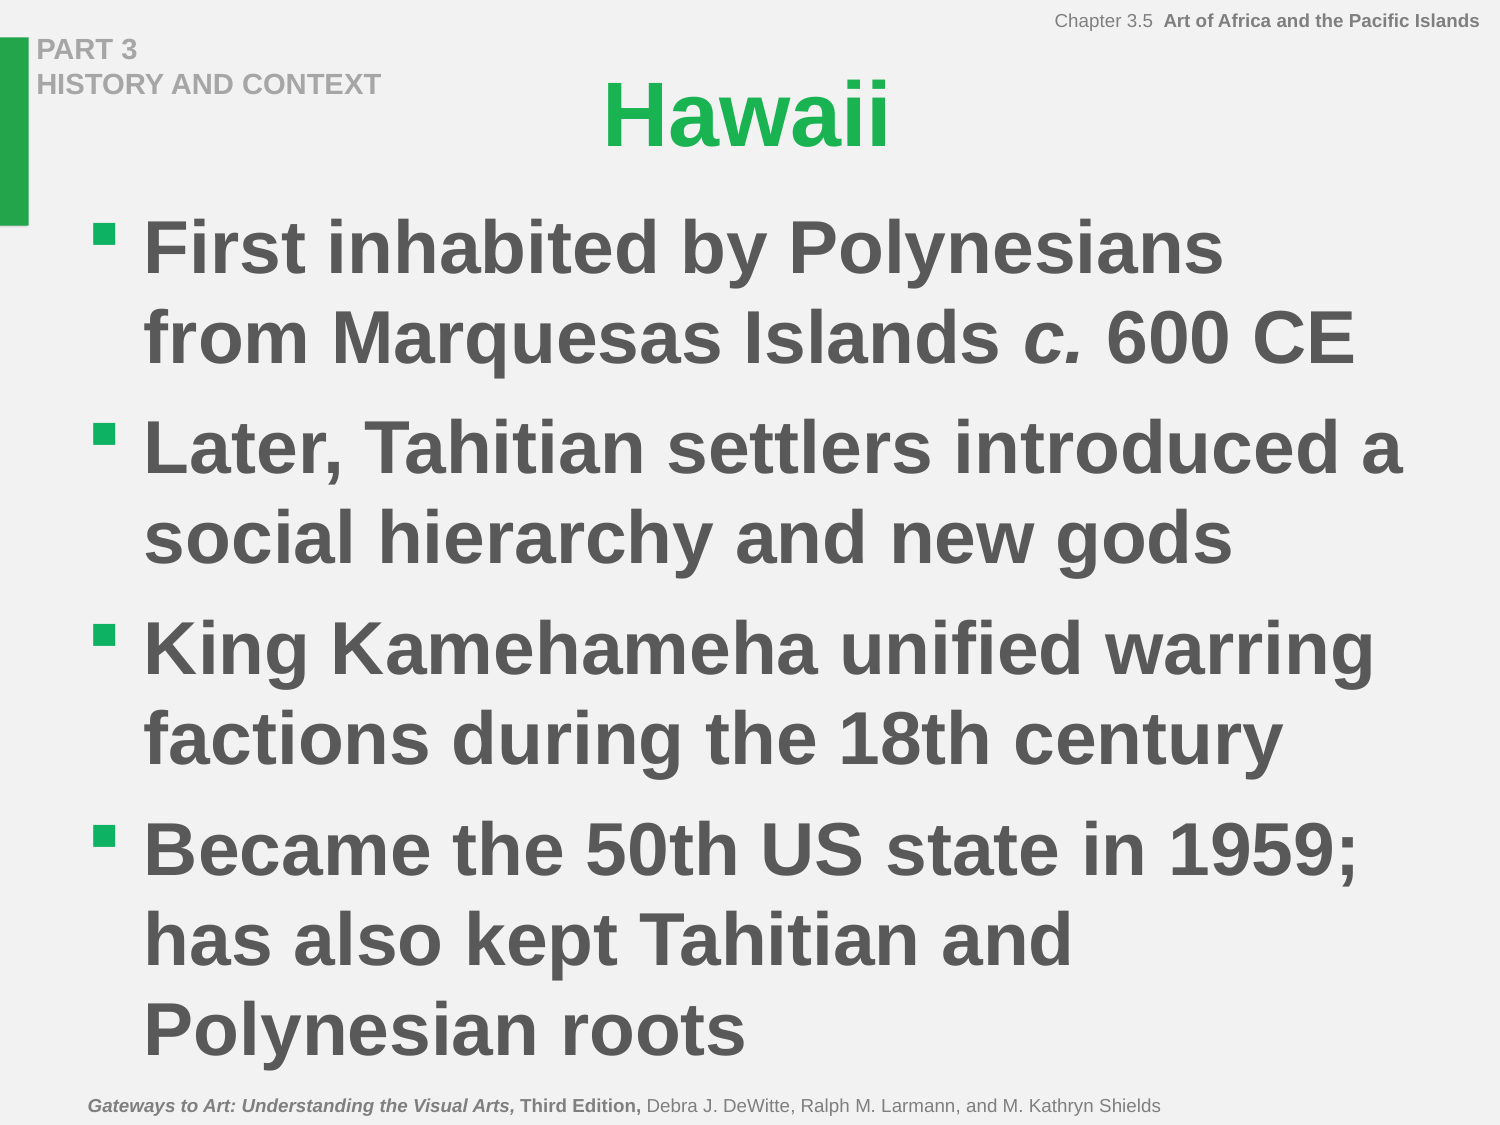

# Hawaii
First inhabited by Polynesians from Marquesas Islands c. 600 ce
Later, Tahitian settlers introduced a social hierarchy and new gods
King Kamehameha unified warring factions during the 18th century
Became the 50th US state in 1959; has also kept Tahitian and Polynesian roots